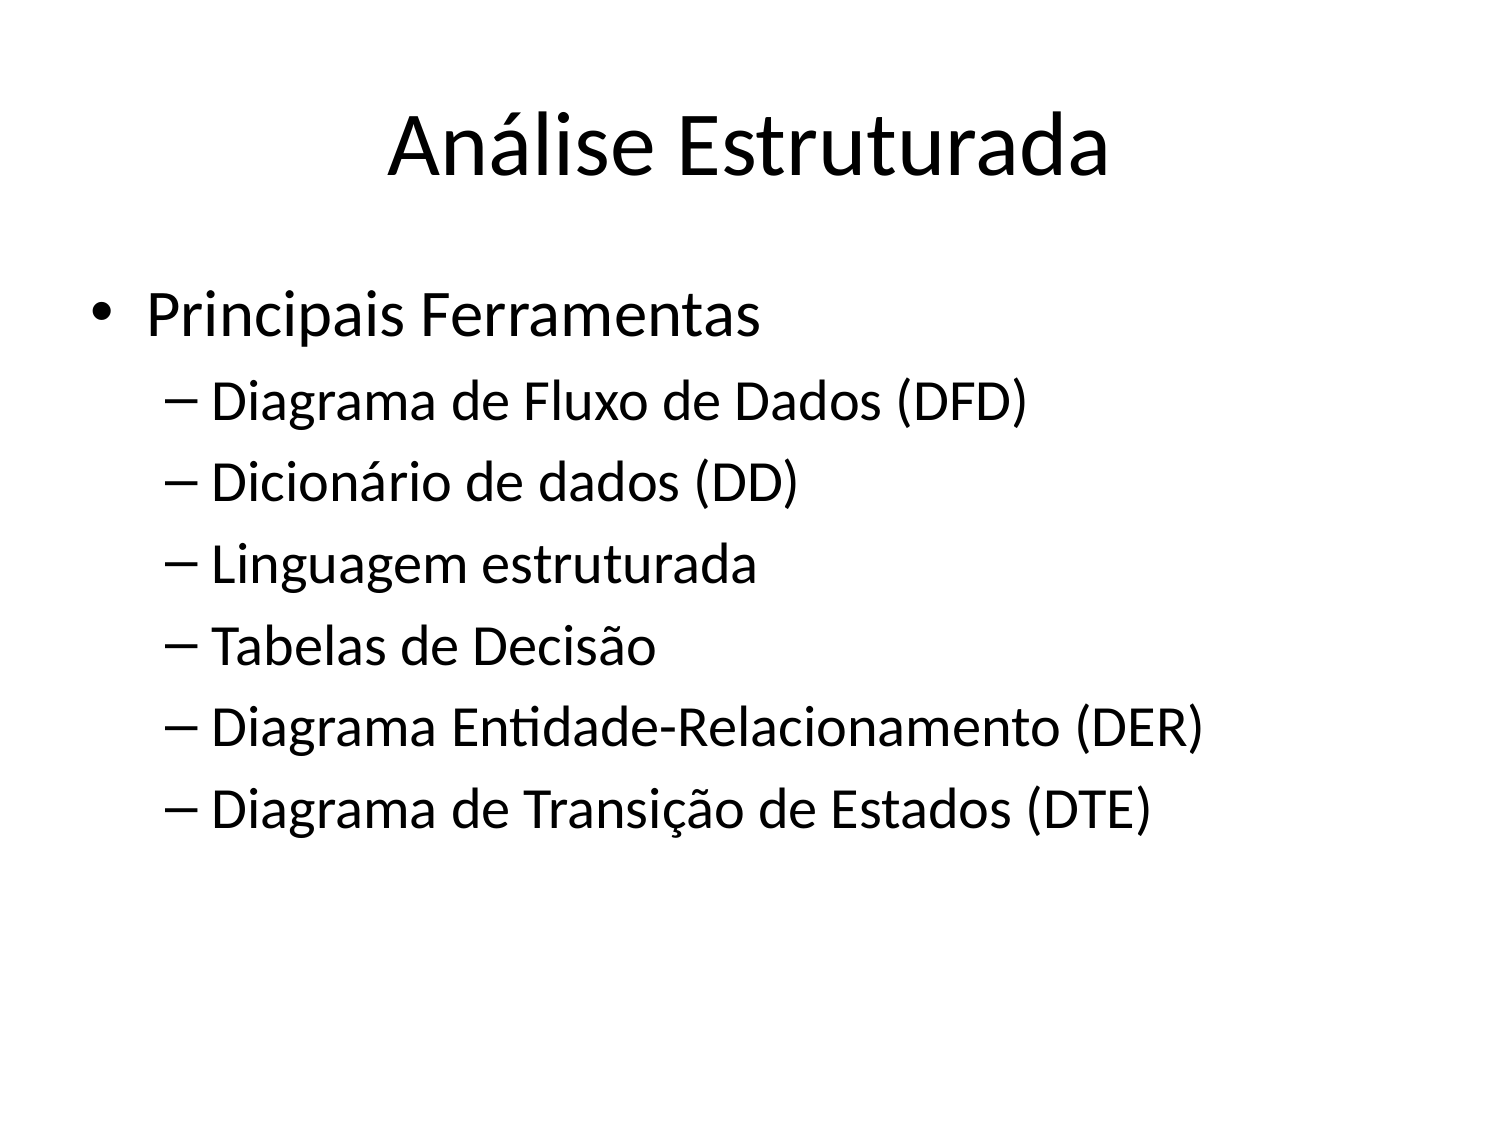

# Análise Estruturada
Principais Ferramentas
Diagrama de Fluxo de Dados (DFD)
Dicionário de dados (DD)
Linguagem estruturada
Tabelas de Decisão
Diagrama Entidade-Relacionamento (DER)
Diagrama de Transição de Estados (DTE)